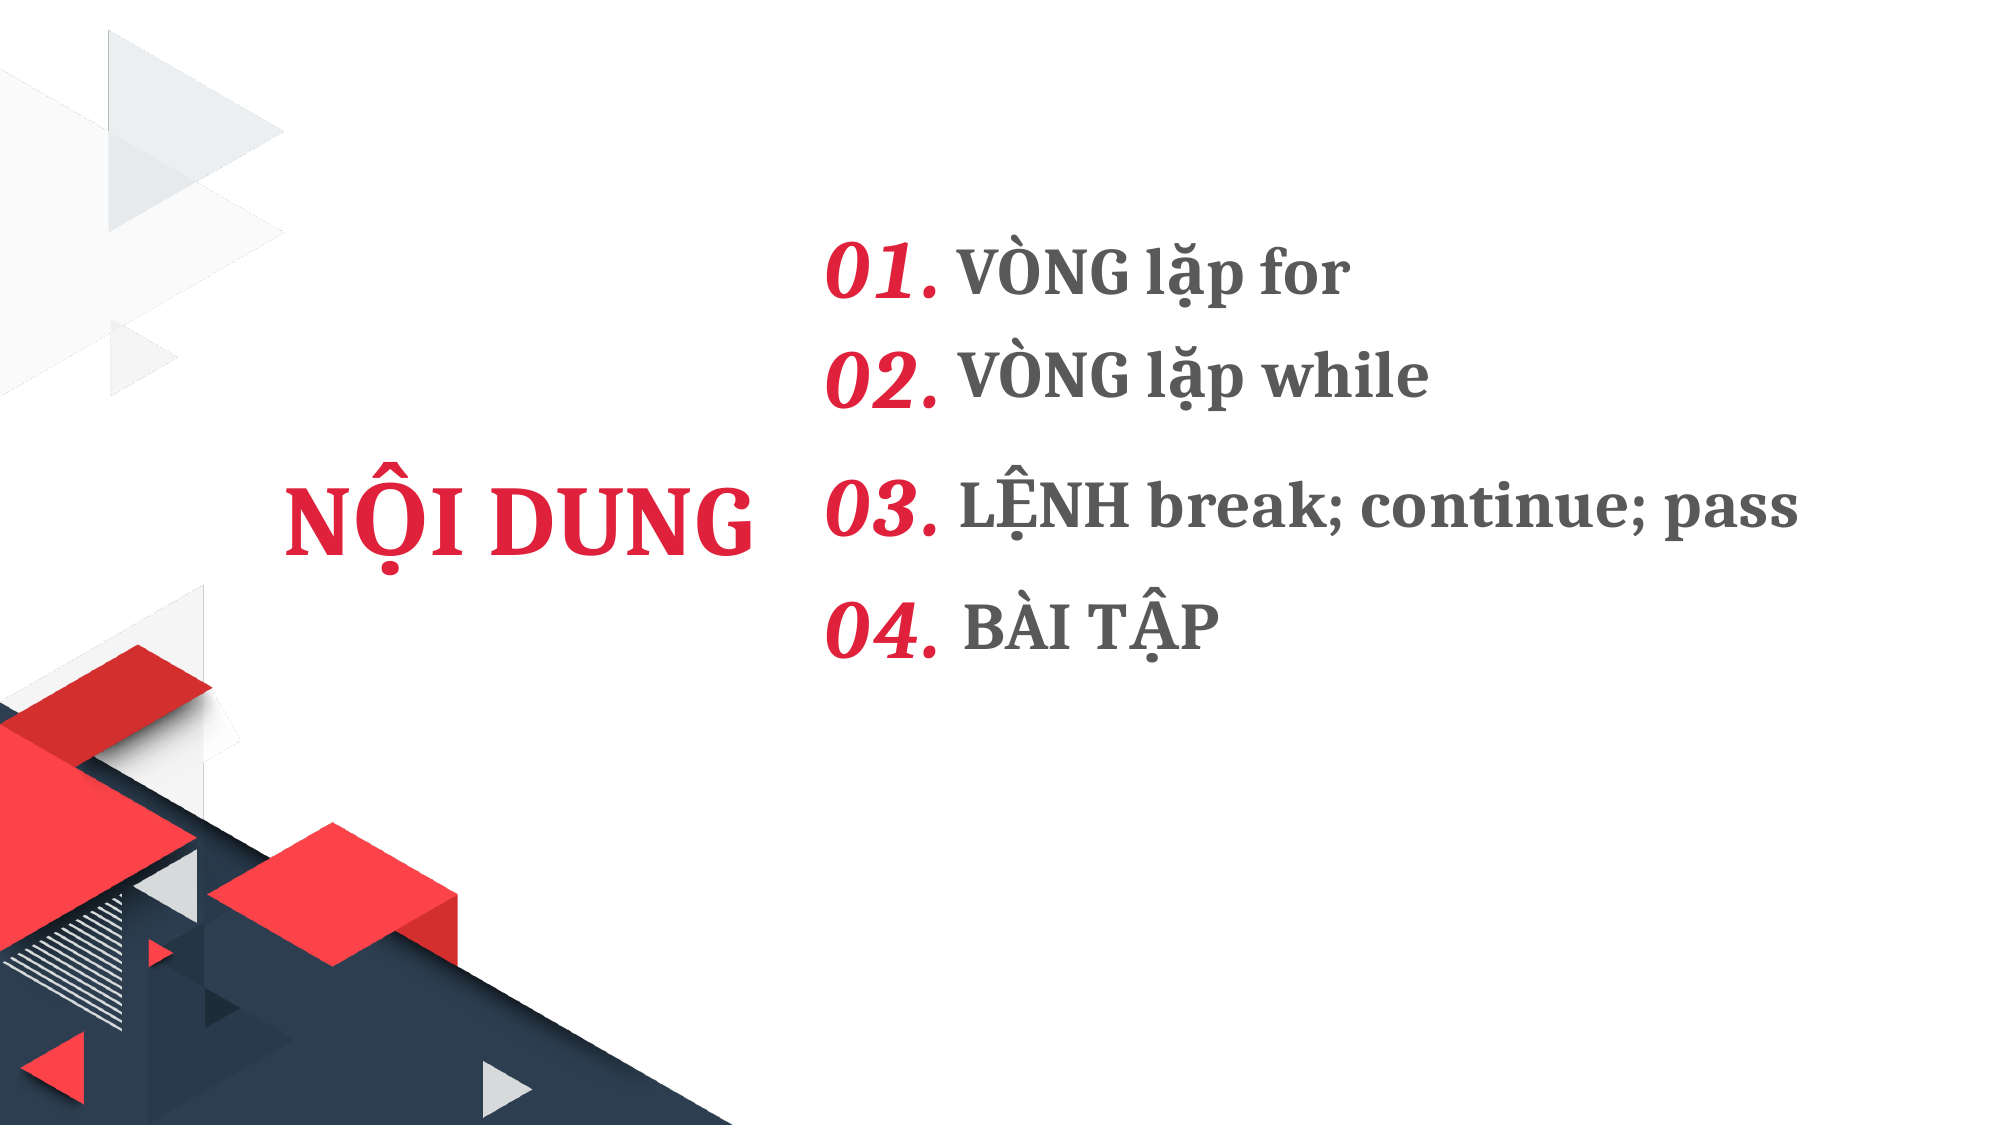

01.
VÒNG lặp for
02.
VÒNG lặp while
03.
LỆNH break; continue; pass
NỘI DUNG
04.
BÀI TẬP